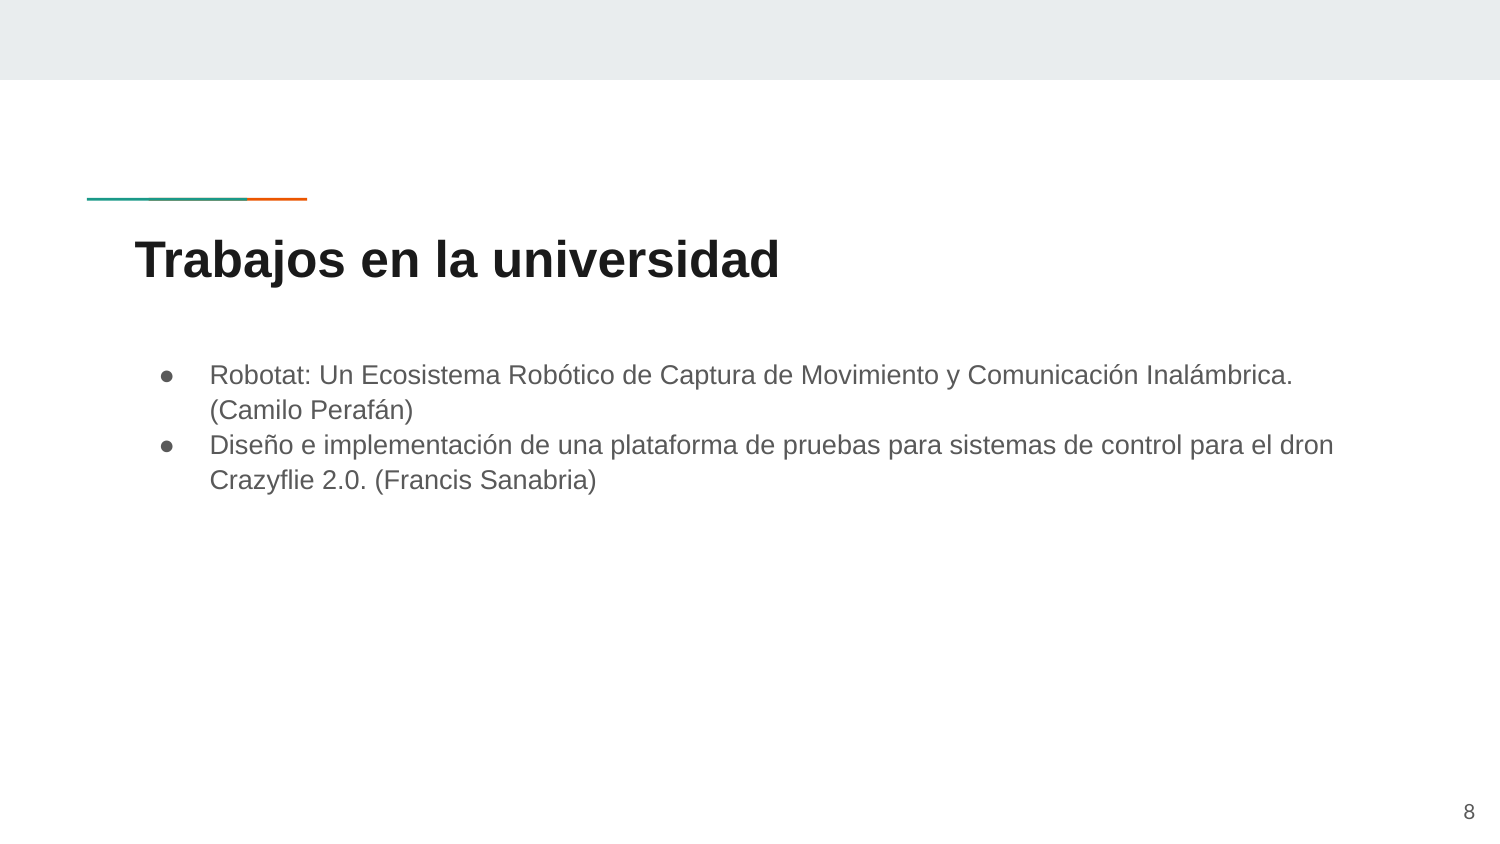

# Trabajos en la universidad
Robotat: Un Ecosistema Robótico de Captura de Movimiento y Comunicación Inalámbrica. (Camilo Perafán)
Diseño e implementación de una plataforma de pruebas para sistemas de control para el dron Crazyflie 2.0. (Francis Sanabria)
8